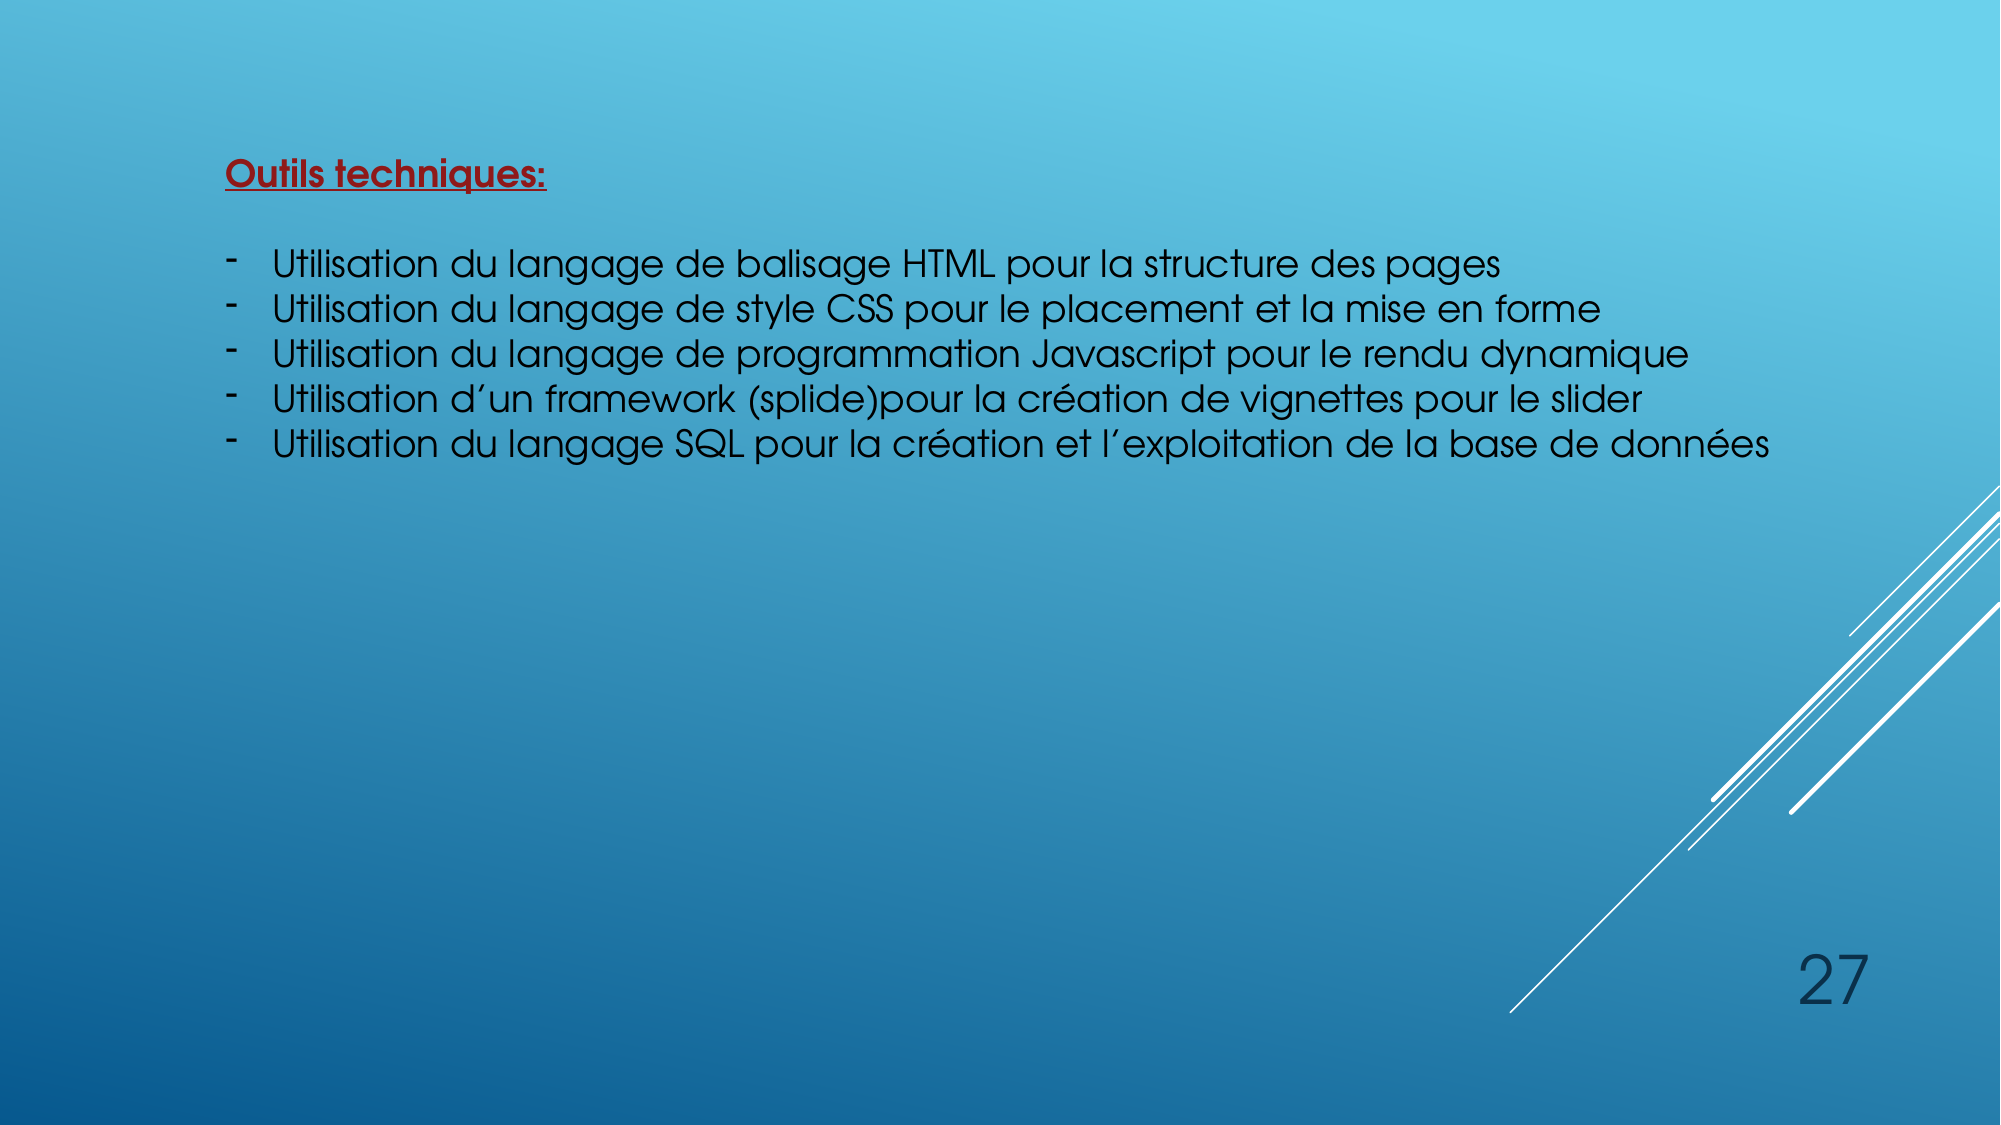

Outils techniques:

Utilisation du langage de balisage HTML pour la structure des pages
Utilisation du langage de style CSS pour le placement et la mise en forme
Utilisation du langage de programmation Javascript pour le rendu dynamique
Utilisation d’un framework (splide)pour la création de vignettes pour le slider
Utilisation du langage SQL pour la création et l’exploitation de la base de données

27